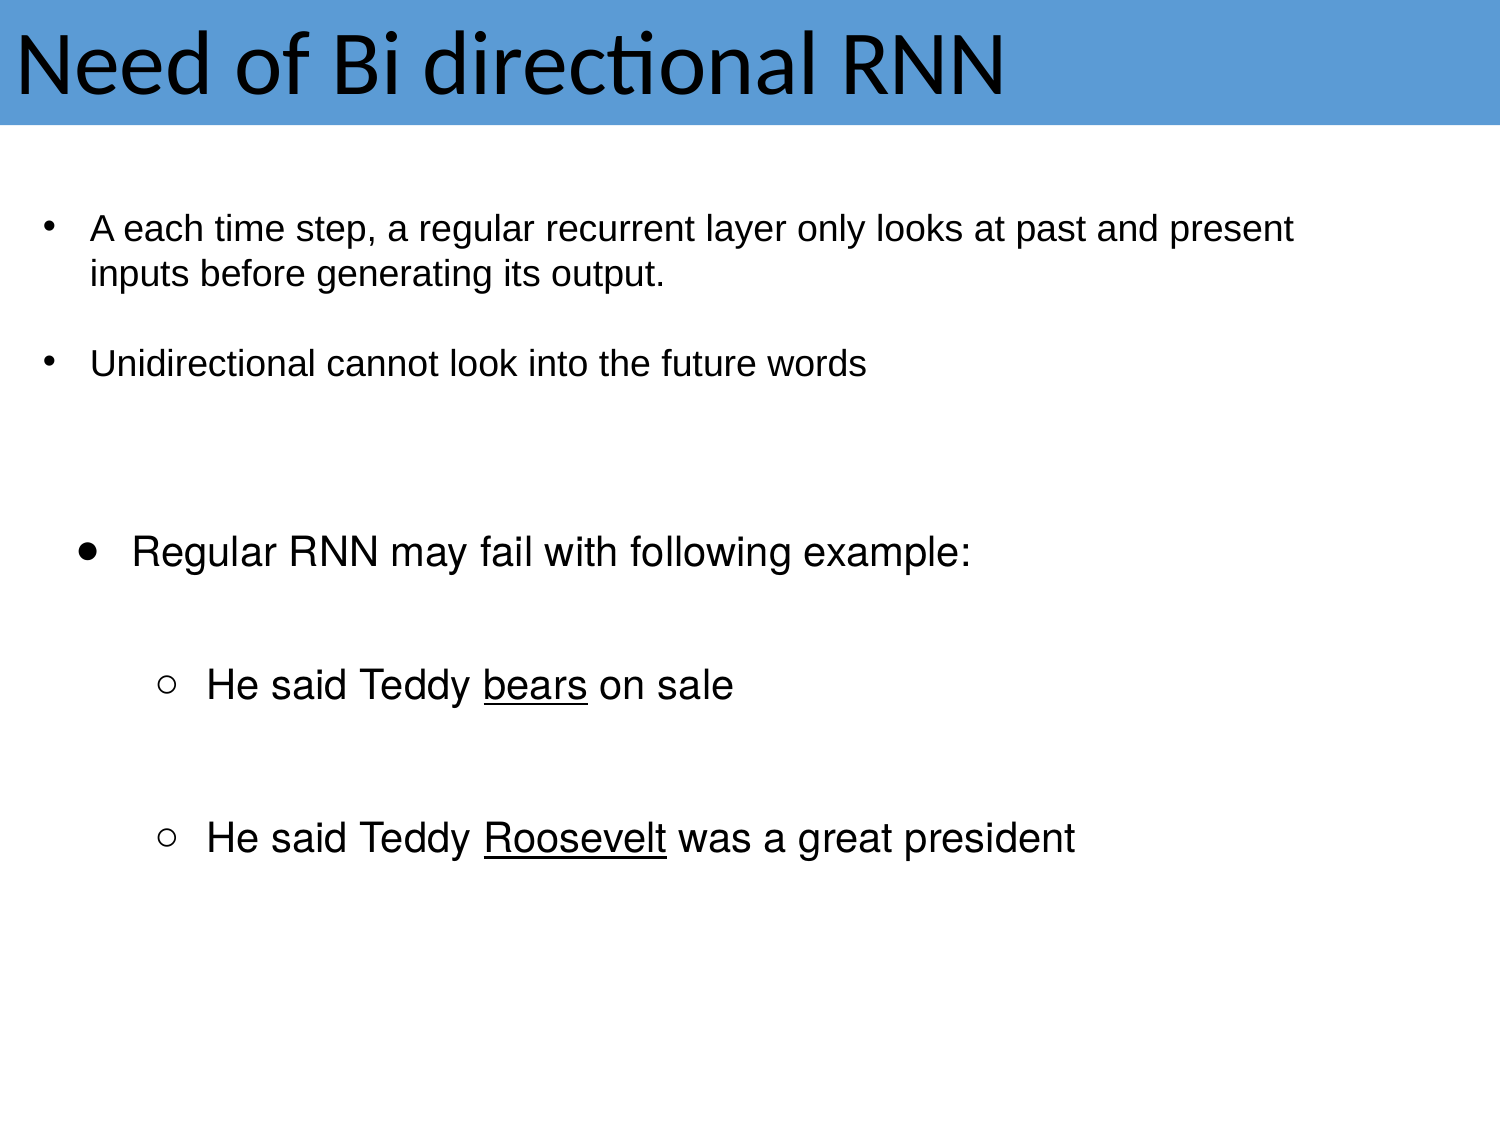

# Need of Bi directional RNN
A each time step, a regular recurrent layer only looks at past and present inputs before generating its output.

Unidirectional cannot look into the future words

Regular RNN may fail with following example:

He said Teddy bears on sale

He said Teddy Roosevelt was a great president